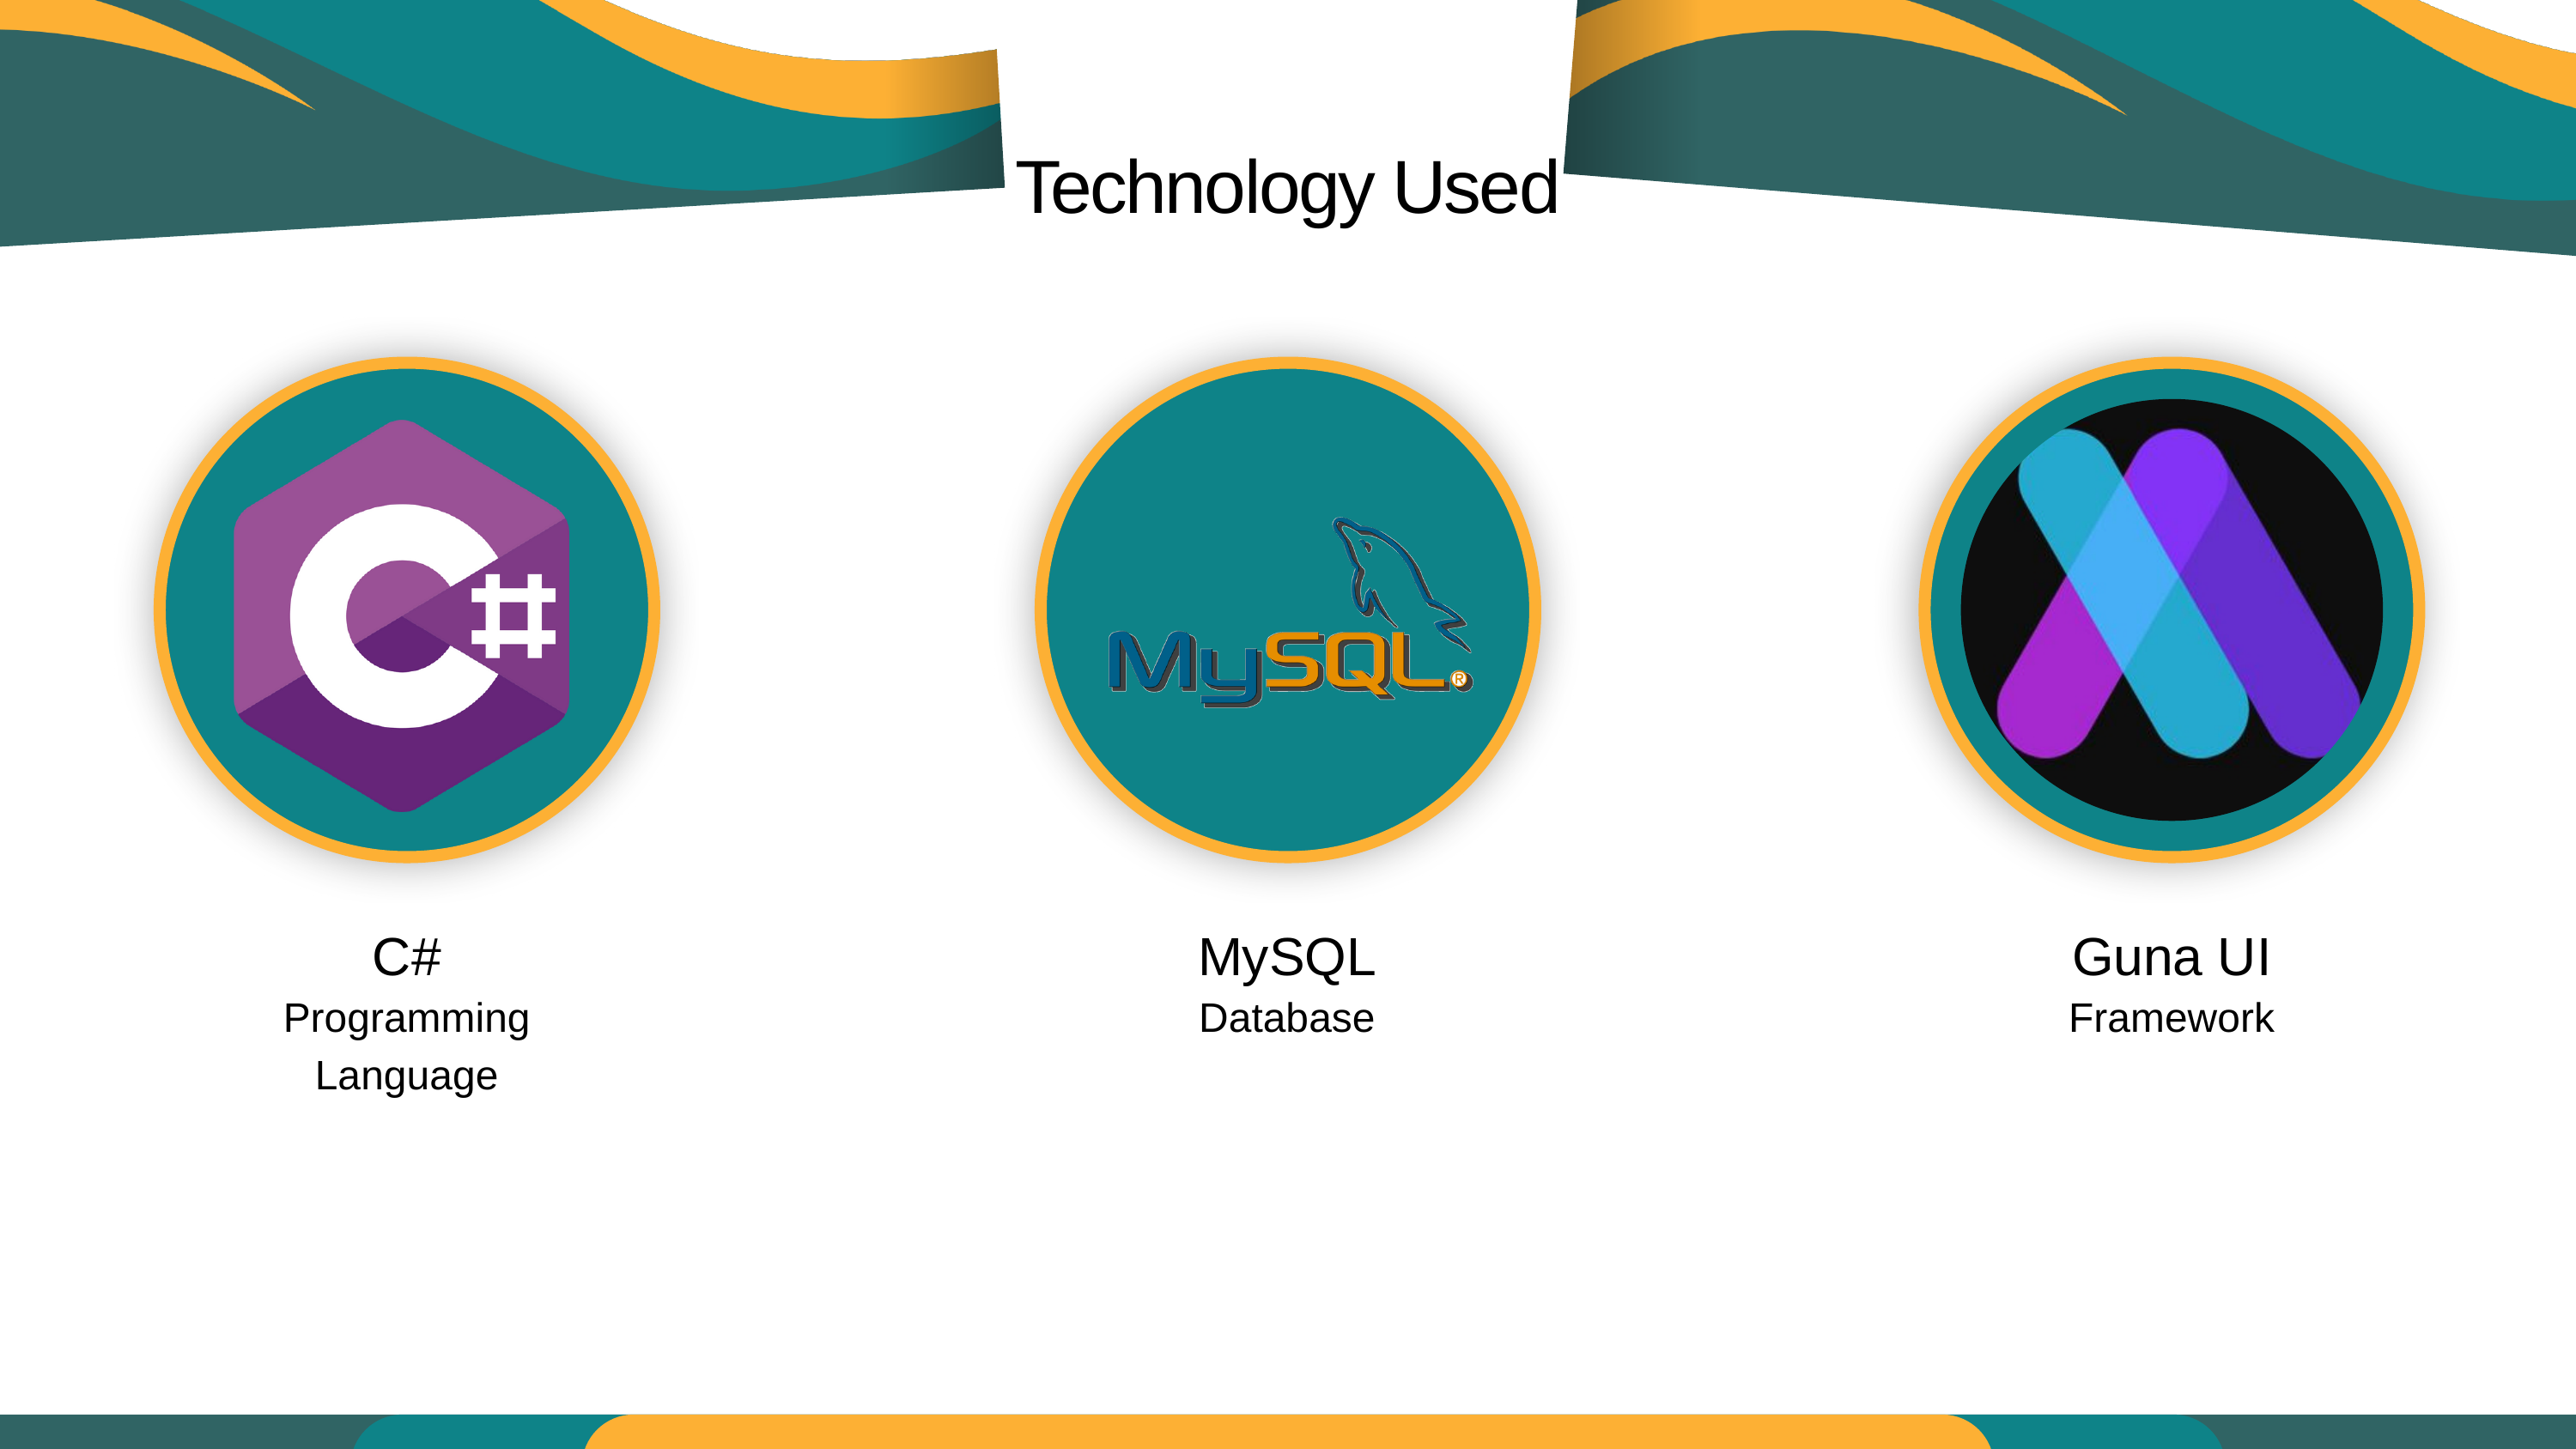

Technology Used

C#
MySQL
Guna UI
Programming Language
Database
Framework